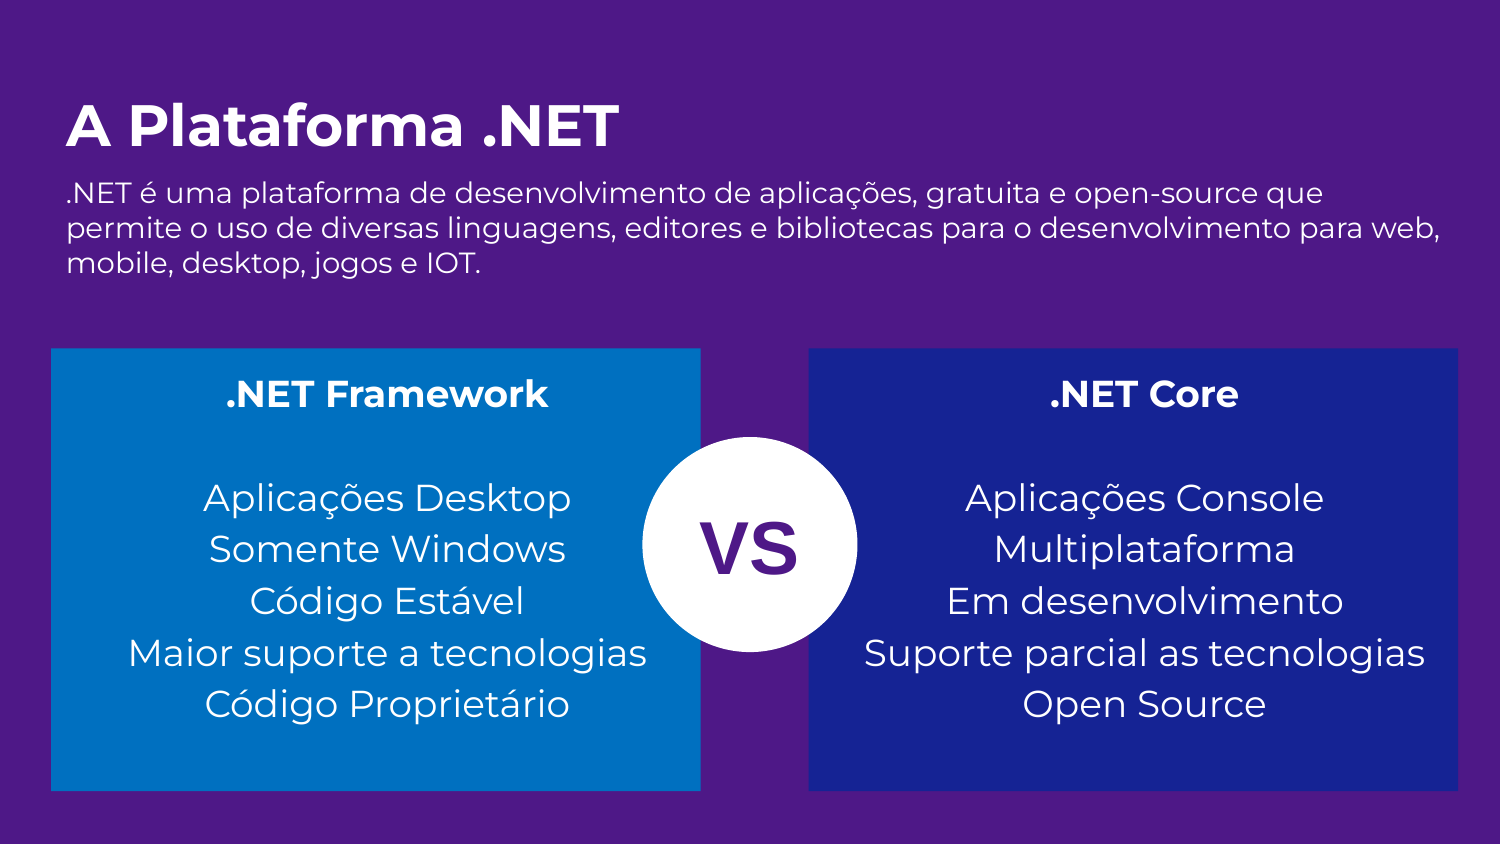

# A Plataforma .NET
.NET é uma plataforma de desenvolvimento de aplicações, gratuita e open-source que permite o uso de diversas linguagens, editores e bibliotecas para o desenvolvimento para web, mobile, desktop, jogos e IOT.
.NET Framework

Aplicações Desktop
Somente Windows
Código Estável
Maior suporte a tecnologias
Código Proprietário

.NET Core

Aplicações Console
Multiplataforma
Em desenvolvimento
Suporte parcial as tecnologias
Open Source

VS